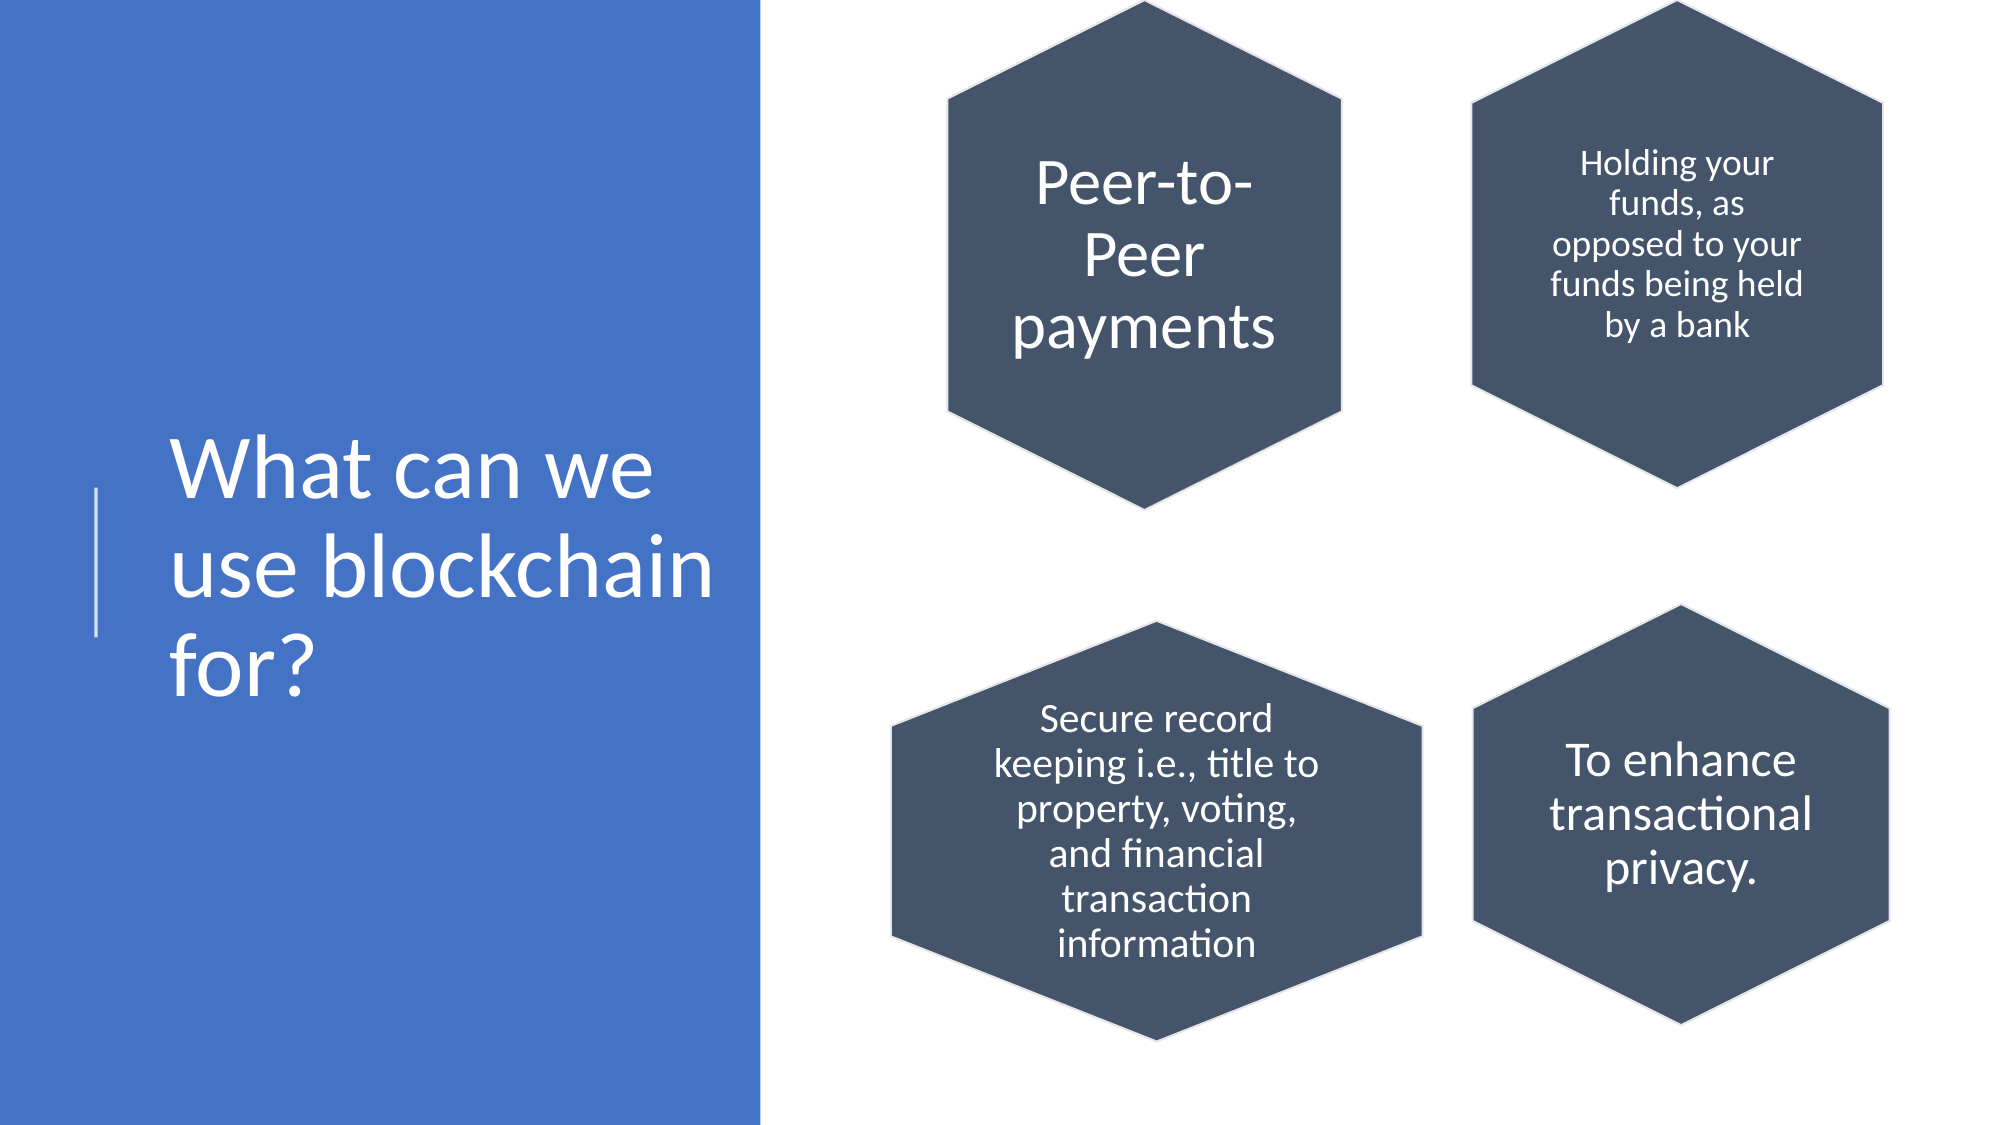

Holding your funds, as opposed to your funds being held by a bank
Peer-to-Peer payments
Secure record keeping i.e., title to property, voting, and financial transaction information
To enhance transactional privacy.
# What can we use blockchain for?